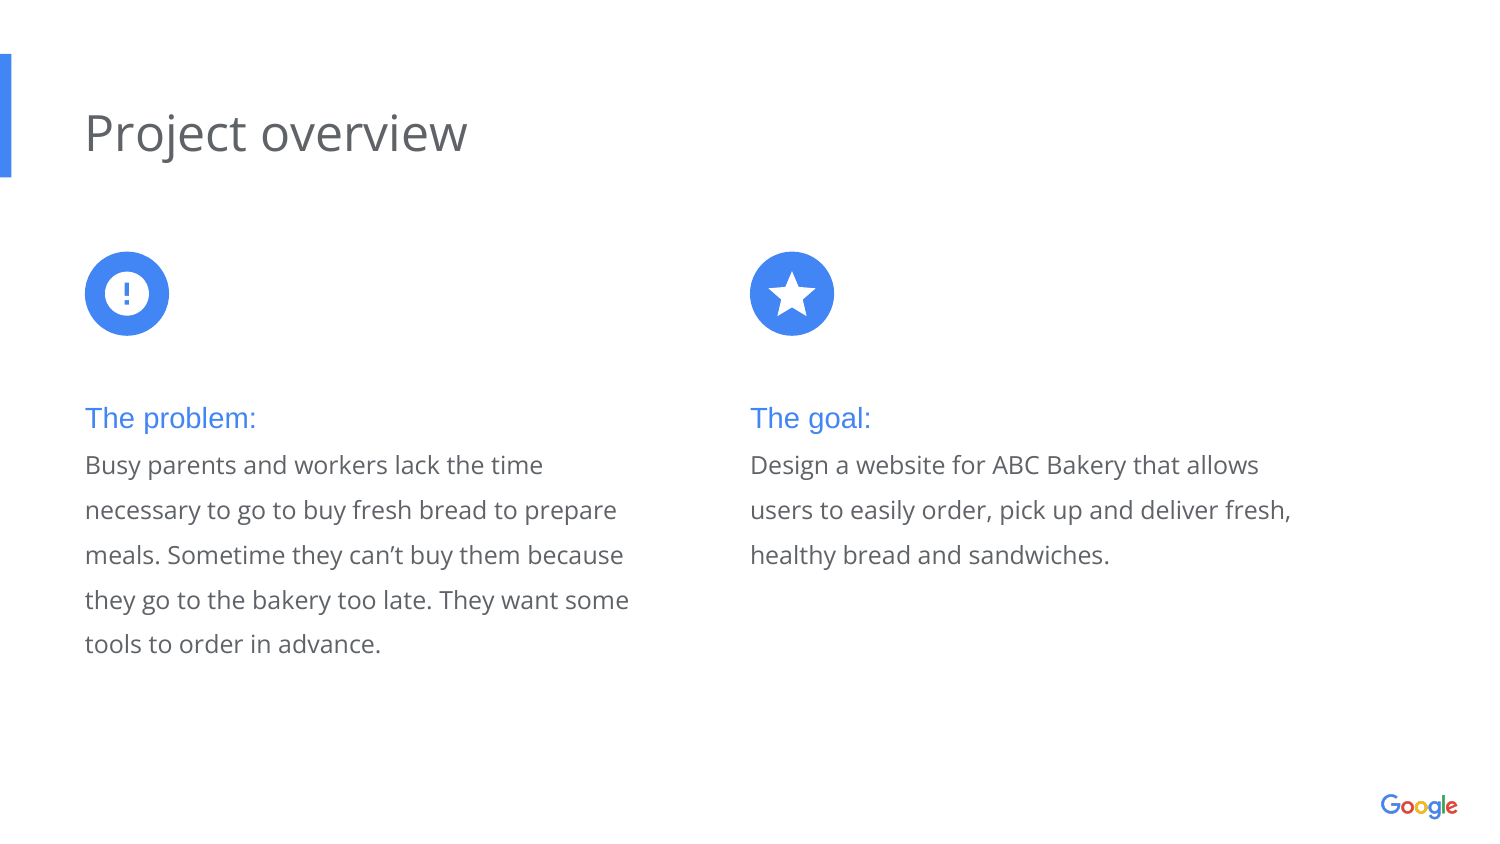

Project overview

The problem:
Busy parents and workers lack the time necessary to go to buy fresh bread to prepare meals. Sometime they can’t buy them because they go to the bakery too late. They want some tools to order in advance.

The goal:
Design a website for ABC Bakery that allows users to easily order, pick up and deliver fresh, healthy bread and sandwiches.